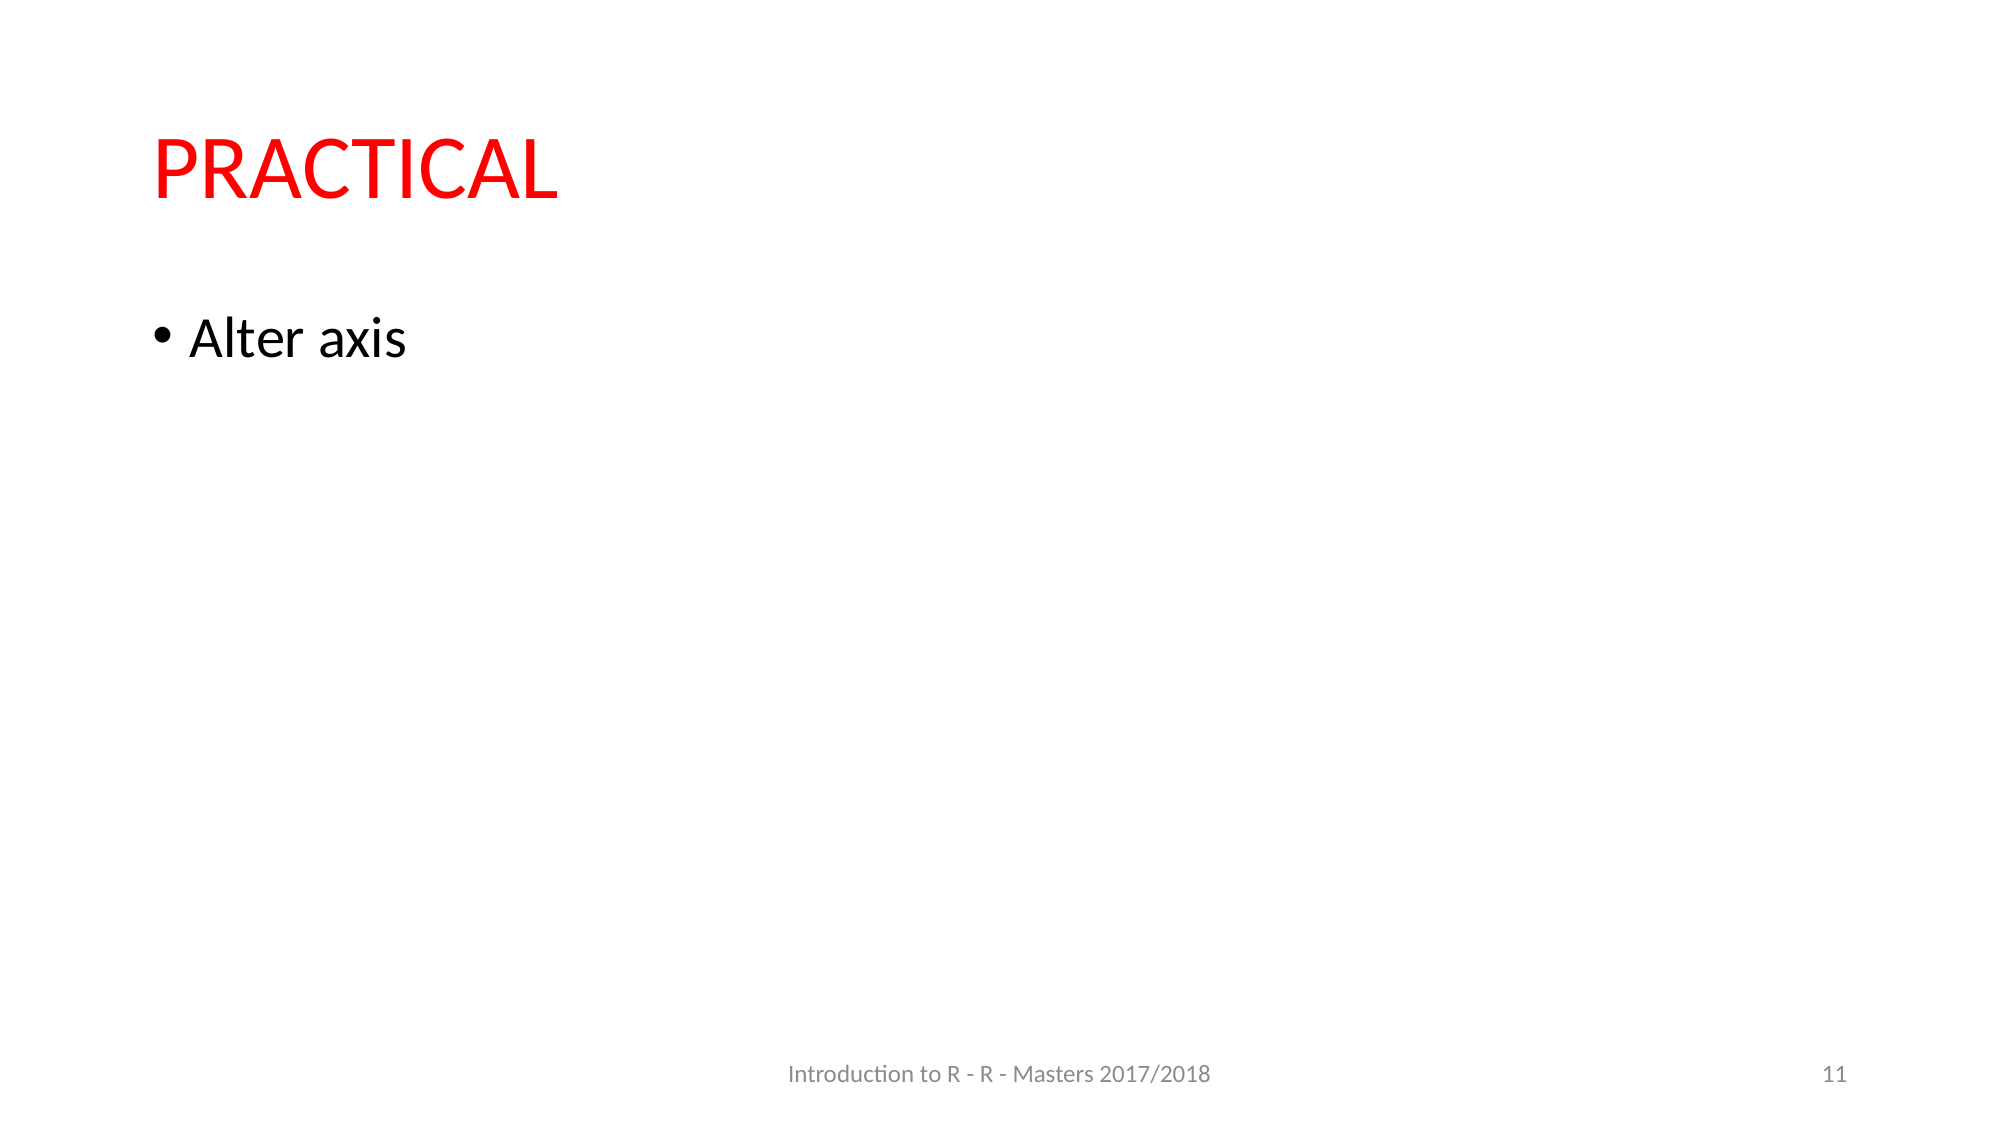

# PRACTICAL
Alter axis
Introduction to R - R - Masters 2017/2018
11